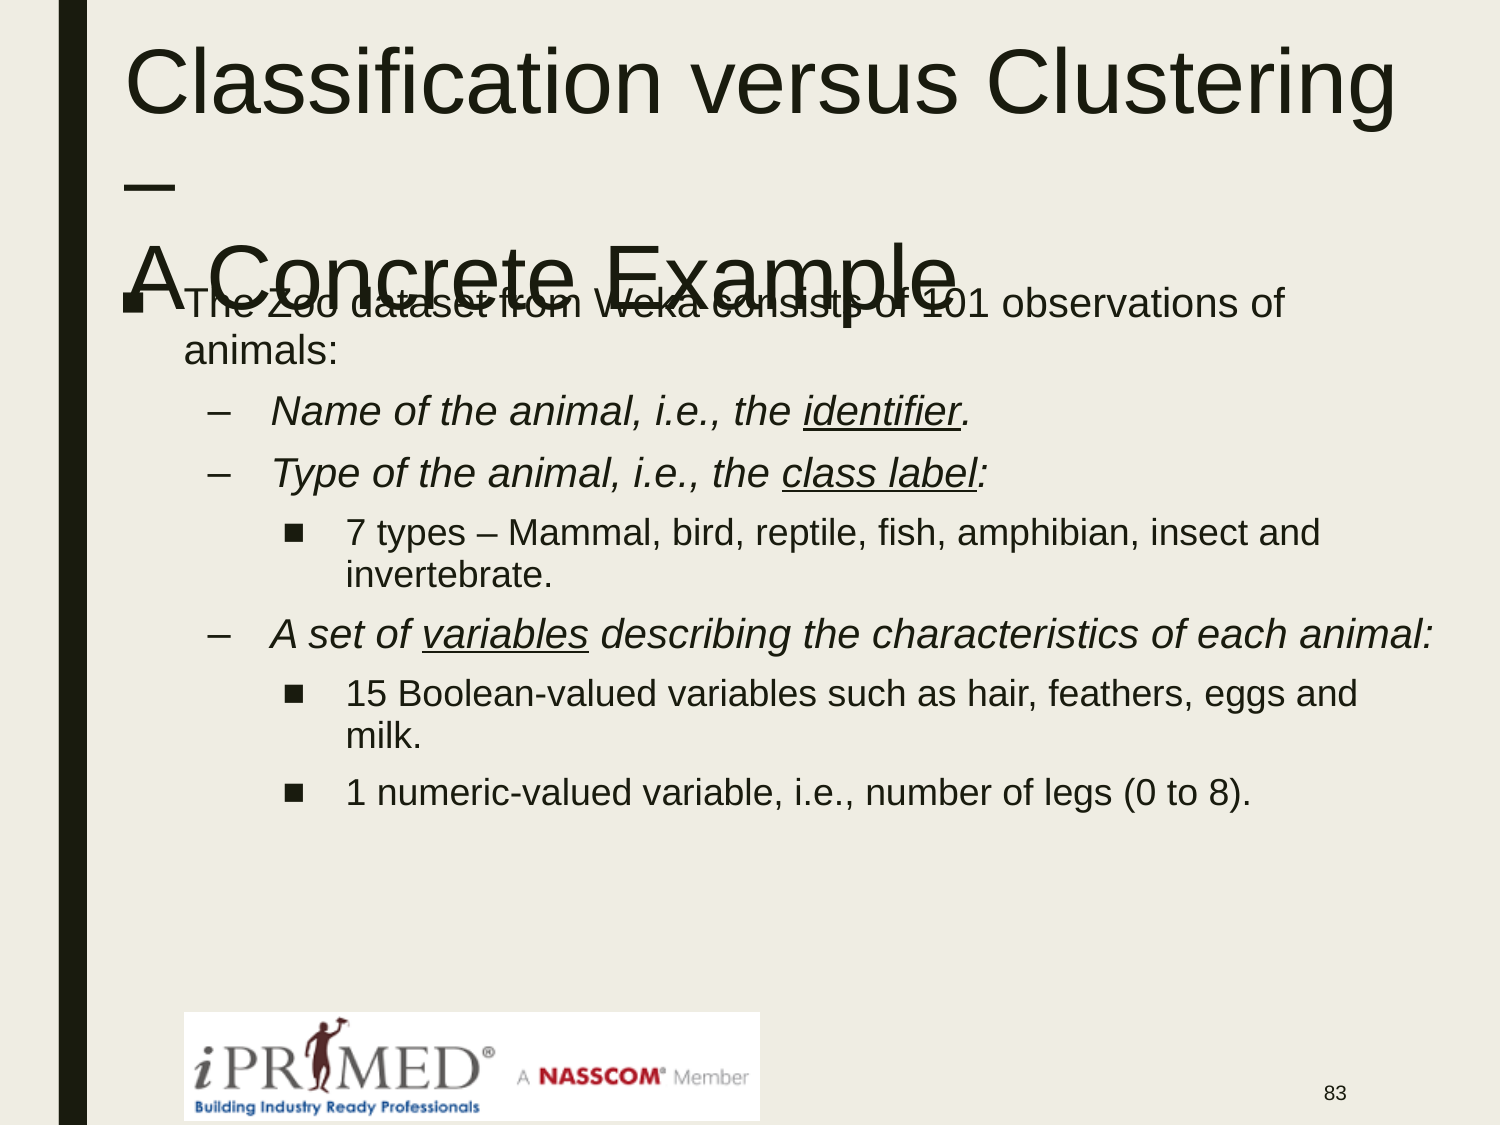

# Classification versus Clustering – A Concrete Example
The Zoo dataset from Weka consists of 101 observations of animals:
Name of the animal, i.e., the identifier.
Type of the animal, i.e., the class label:
7 types – Mammal, bird, reptile, fish, amphibian, insect and invertebrate.
A set of variables describing the characteristics of each animal:
15 Boolean-valued variables such as hair, feathers, eggs and milk.
1 numeric-valued variable, i.e., number of legs (0 to 8).
83